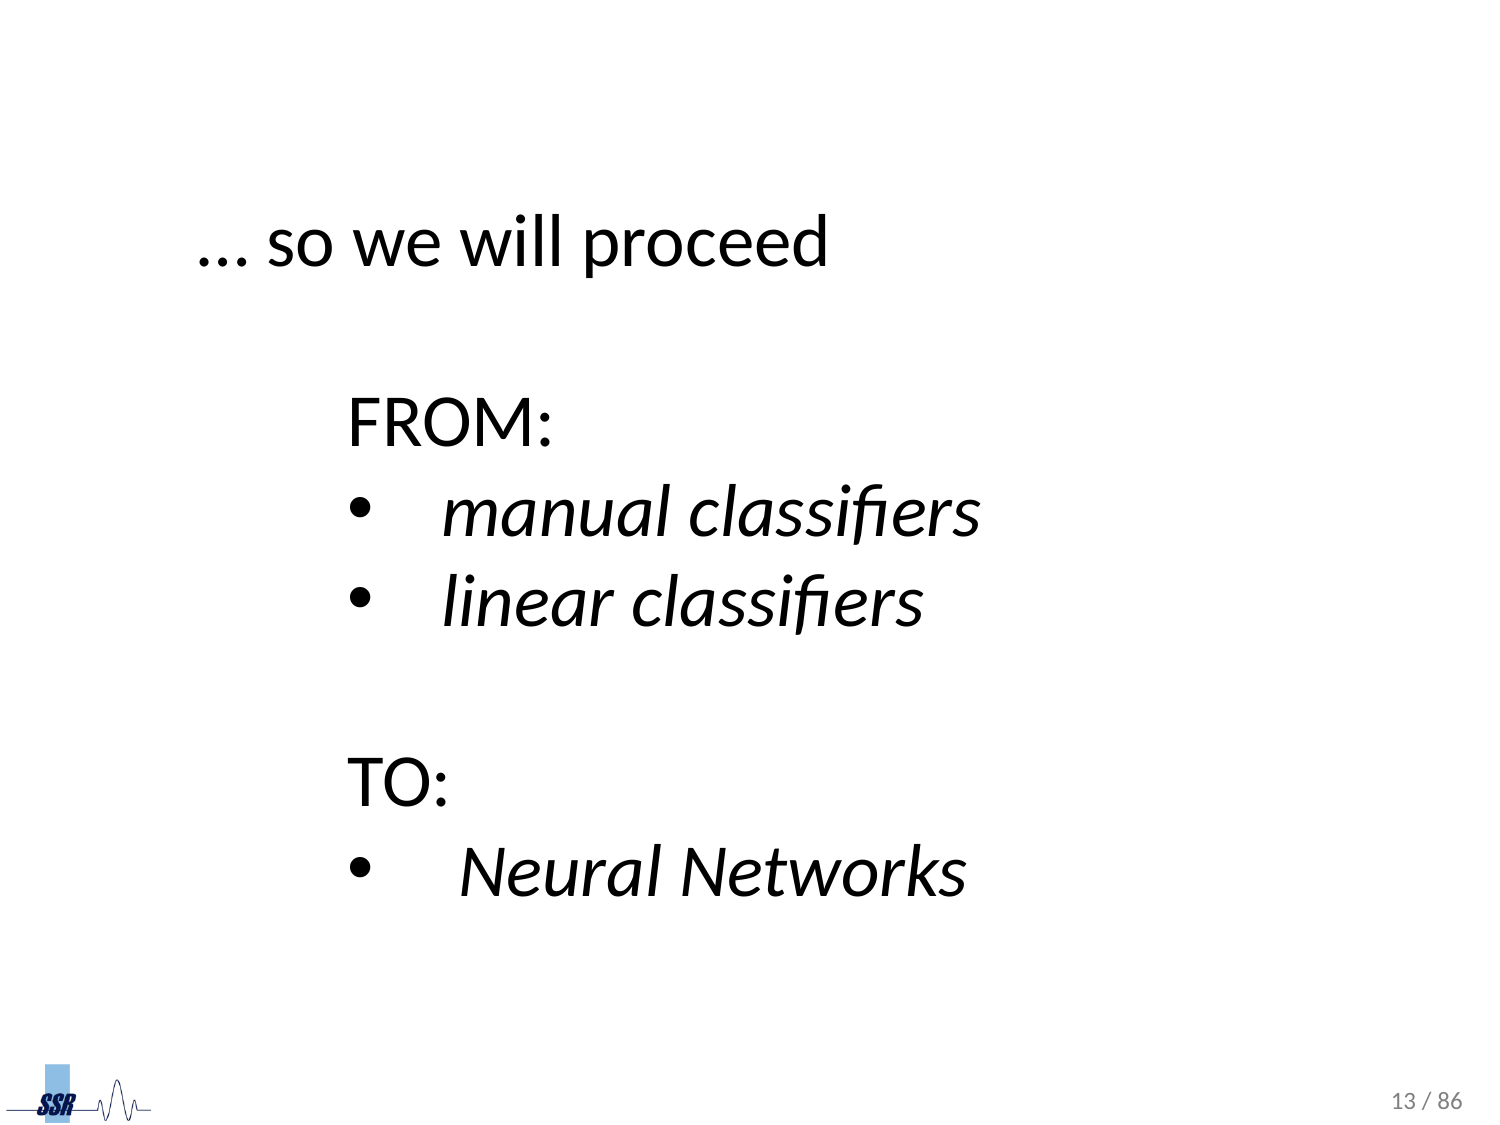

… so we will proceed

FROM:
manual classifiers
linear classifiers

TO:
 Neural Networks